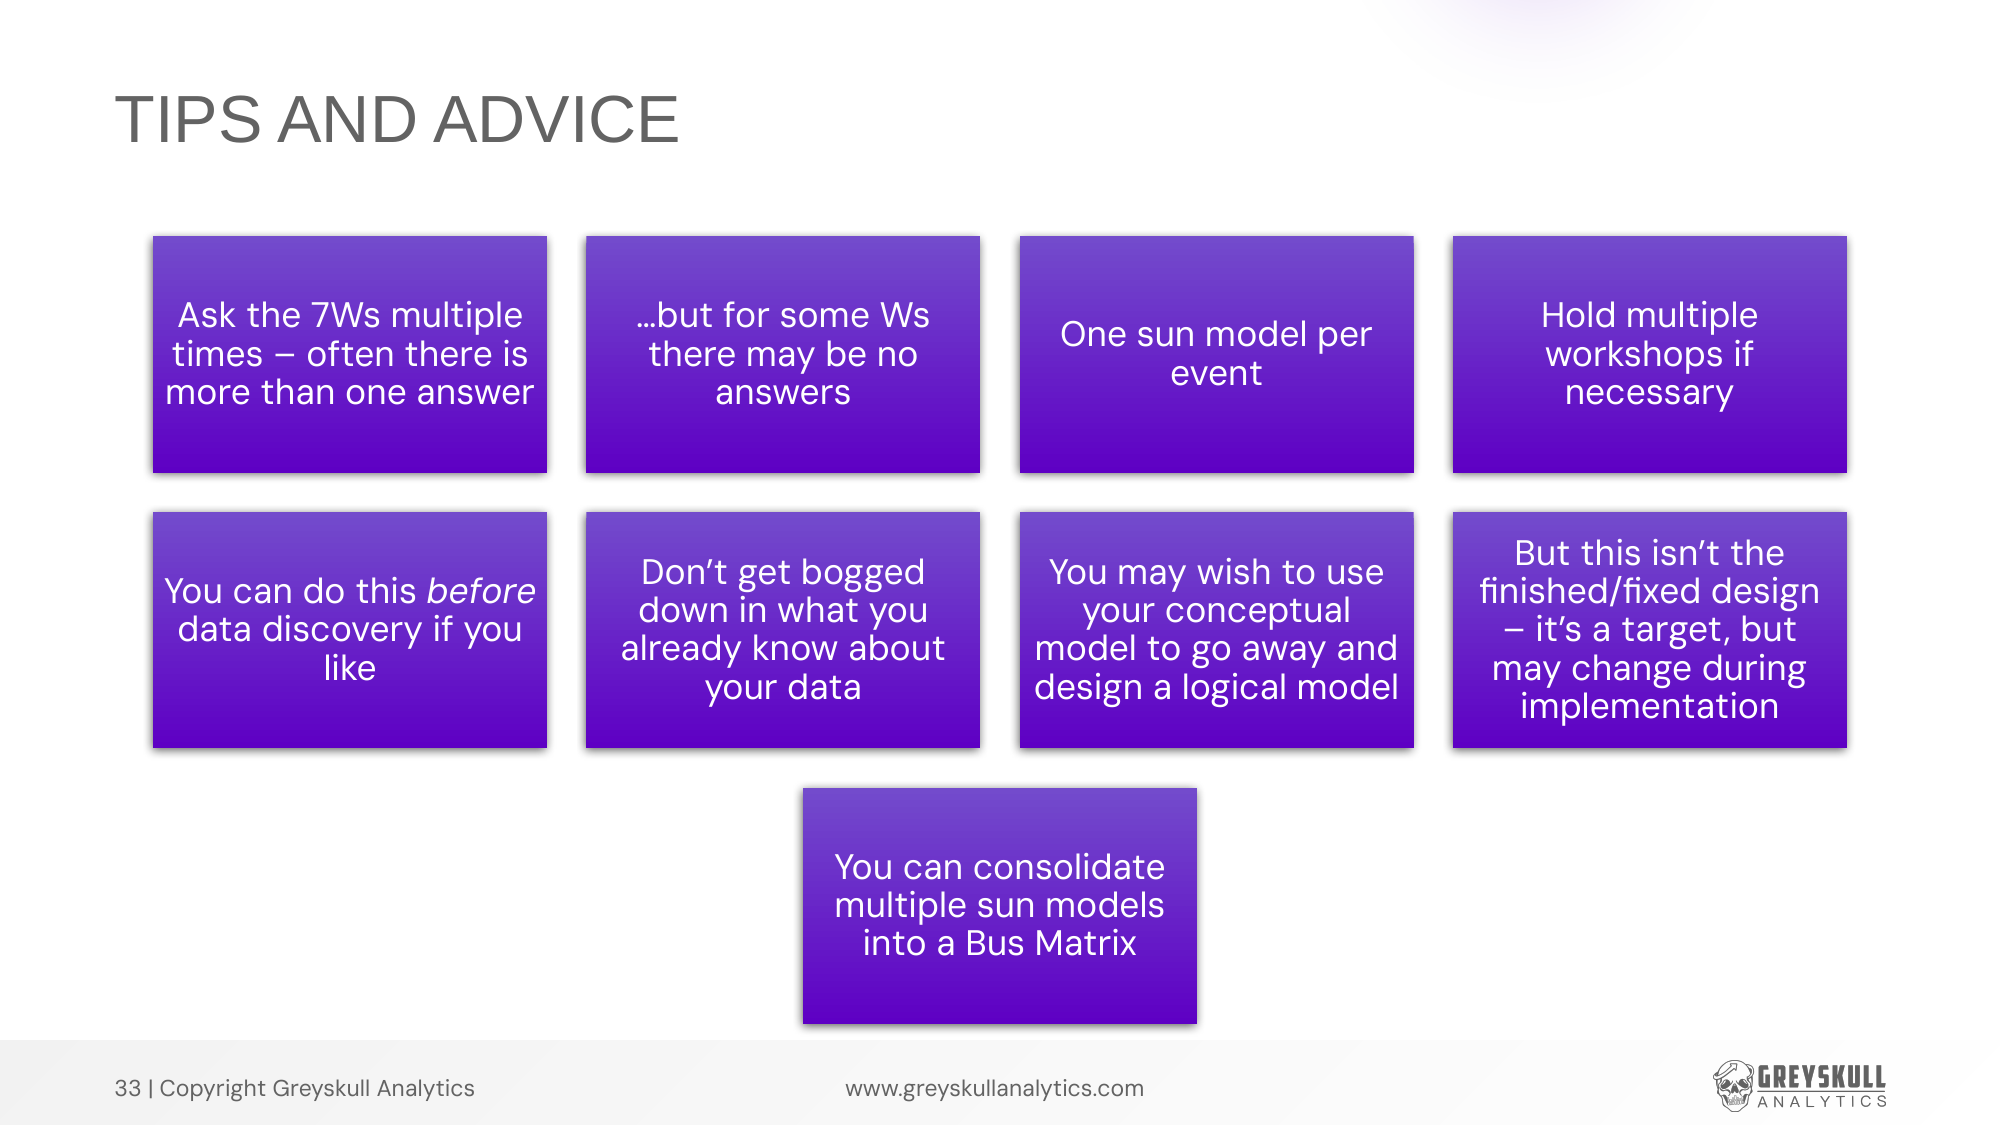

# TIPS AND ADVICE

Ask the 7Ws multiple times – often there is more than one answer​
…but for some Ws there may be no answers​
One sun model per event​
Hold multiple workshops if necessary​
You can do this before data discovery if you like​
Don’t get bogged down in what you already know about your data​
You may wish to use your conceptual model to go away and design a logical model​
But this isn’t the finished/fixed design – it’s a target, but may change during implementation​
You can consolidate multiple sun models into a Bus Matrix